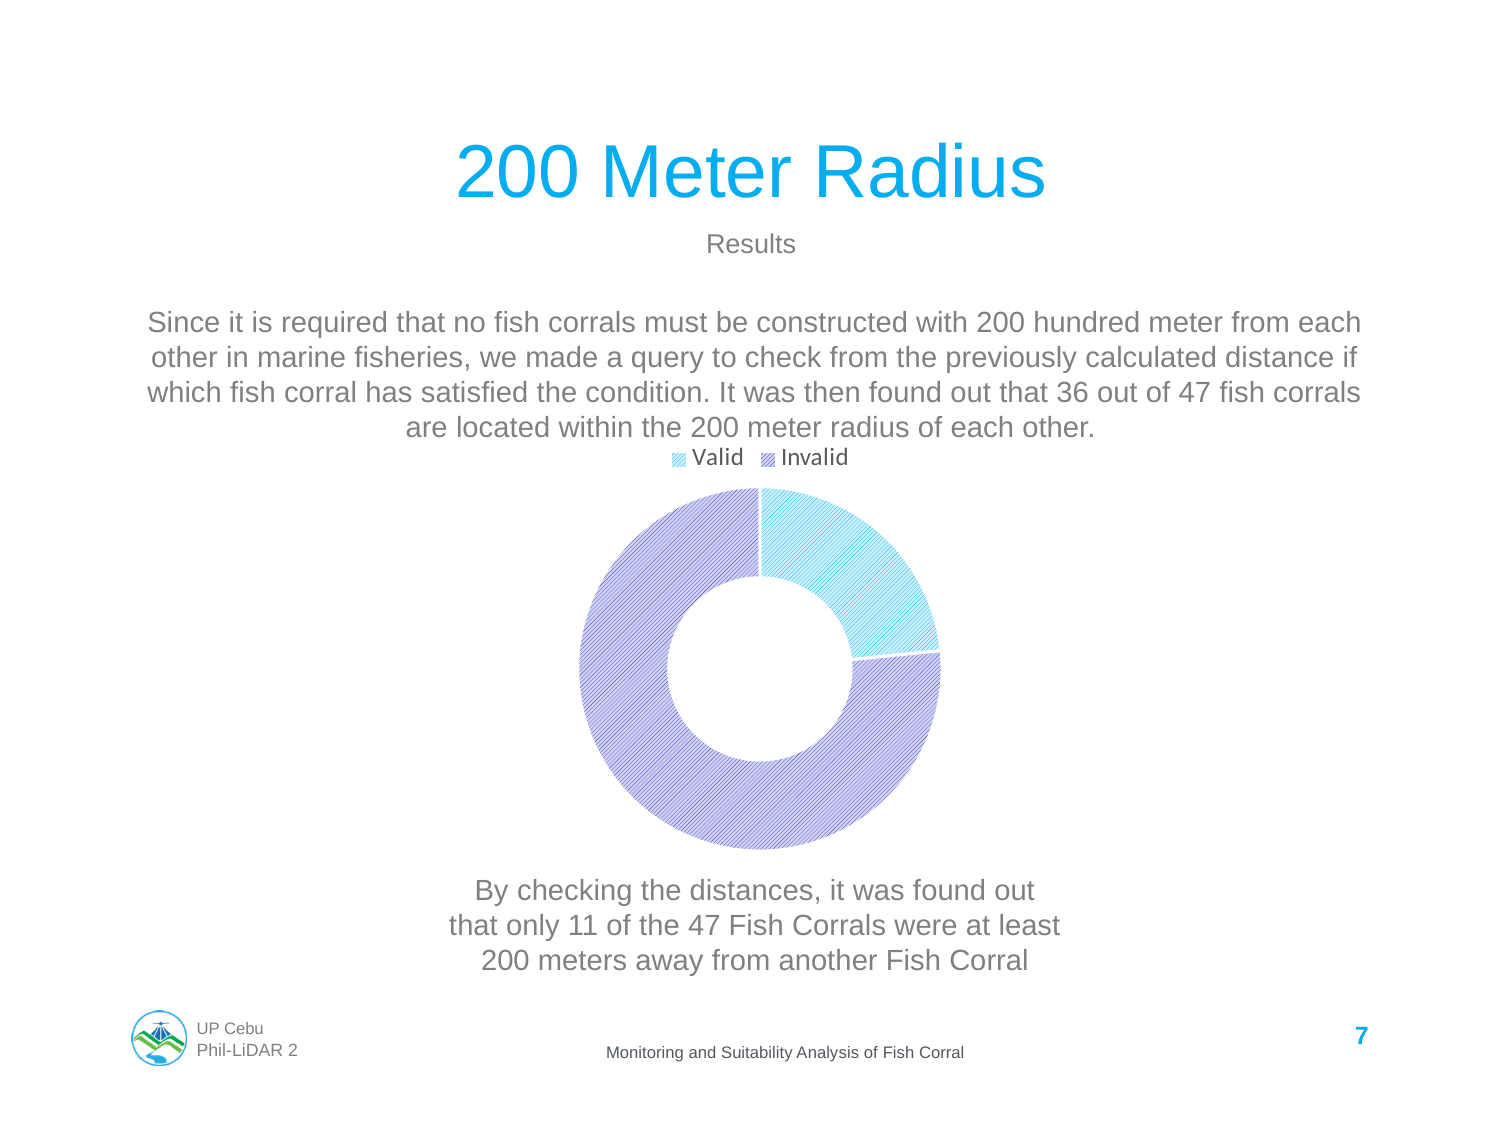

# 200 Meter Radius
Results
Since it is required that no fish corrals must be constructed with 200 hundred meter from each other in marine fisheries, we made a query to check from the previously calculated distance if which fish corral has satisfied the condition. It was then found out that 36 out of 47 fish corrals are located within the 200 meter radius of each other.

### Chart

| Category | Fish Corrals |
|---|---|
| Valid | 11.0 |
| Invalid | 36.0 |

By checking the distances, it was found out that only 11 of the 47 Fish Corrals were at least 200 meters away from another Fish Corral
7